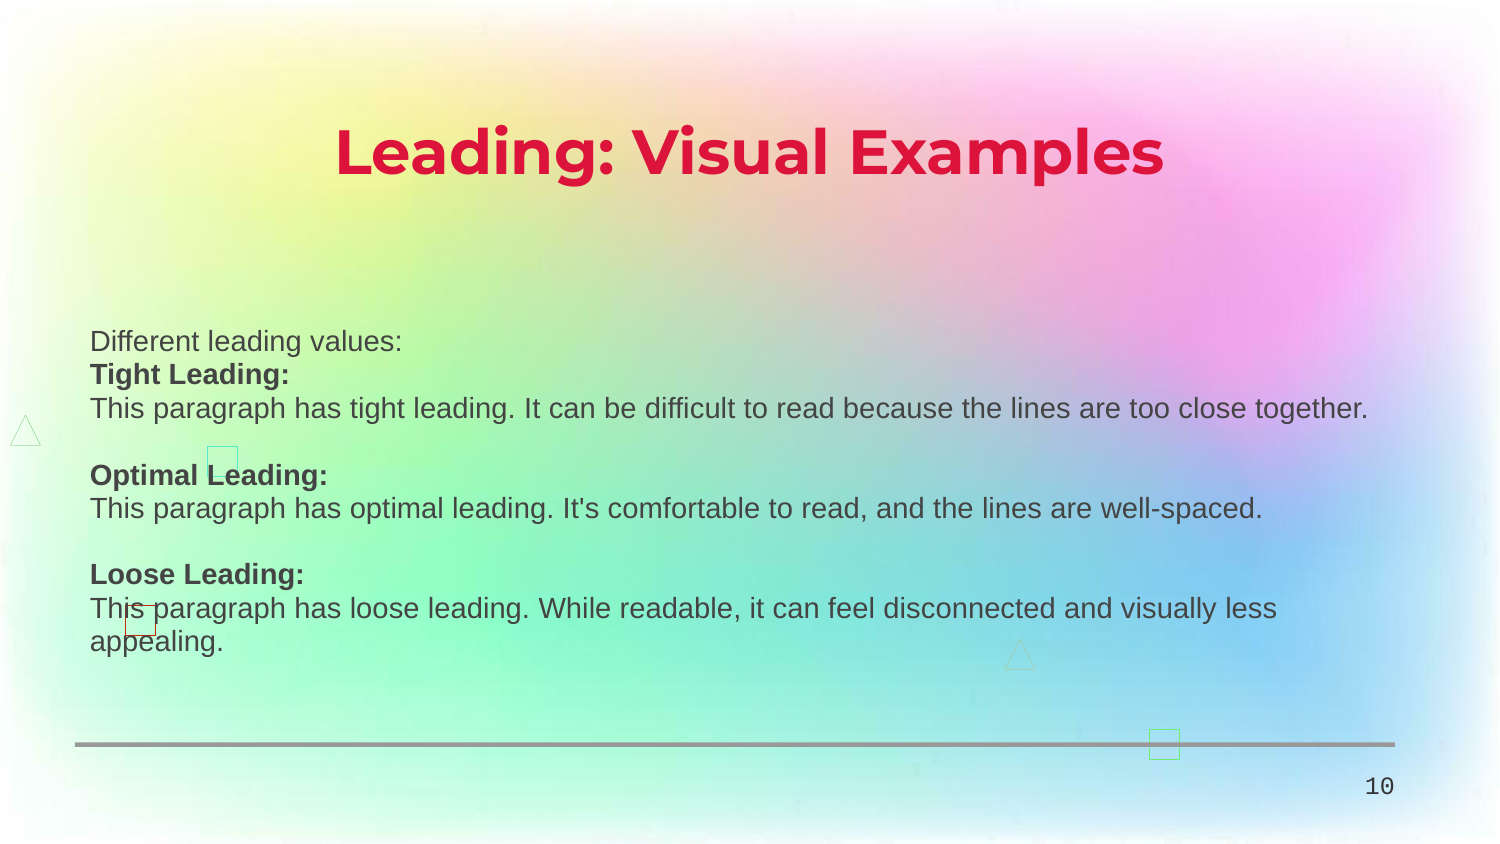

Leading: Visual Examples
Different leading values:
Tight Leading:
This paragraph has tight leading. It can be difficult to read because the lines are too close together.

Optimal Leading:
This paragraph has optimal leading. It's comfortable to read, and the lines are well-spaced.

Loose Leading:
This paragraph has loose leading. While readable, it can feel disconnected and visually less appealing.

10